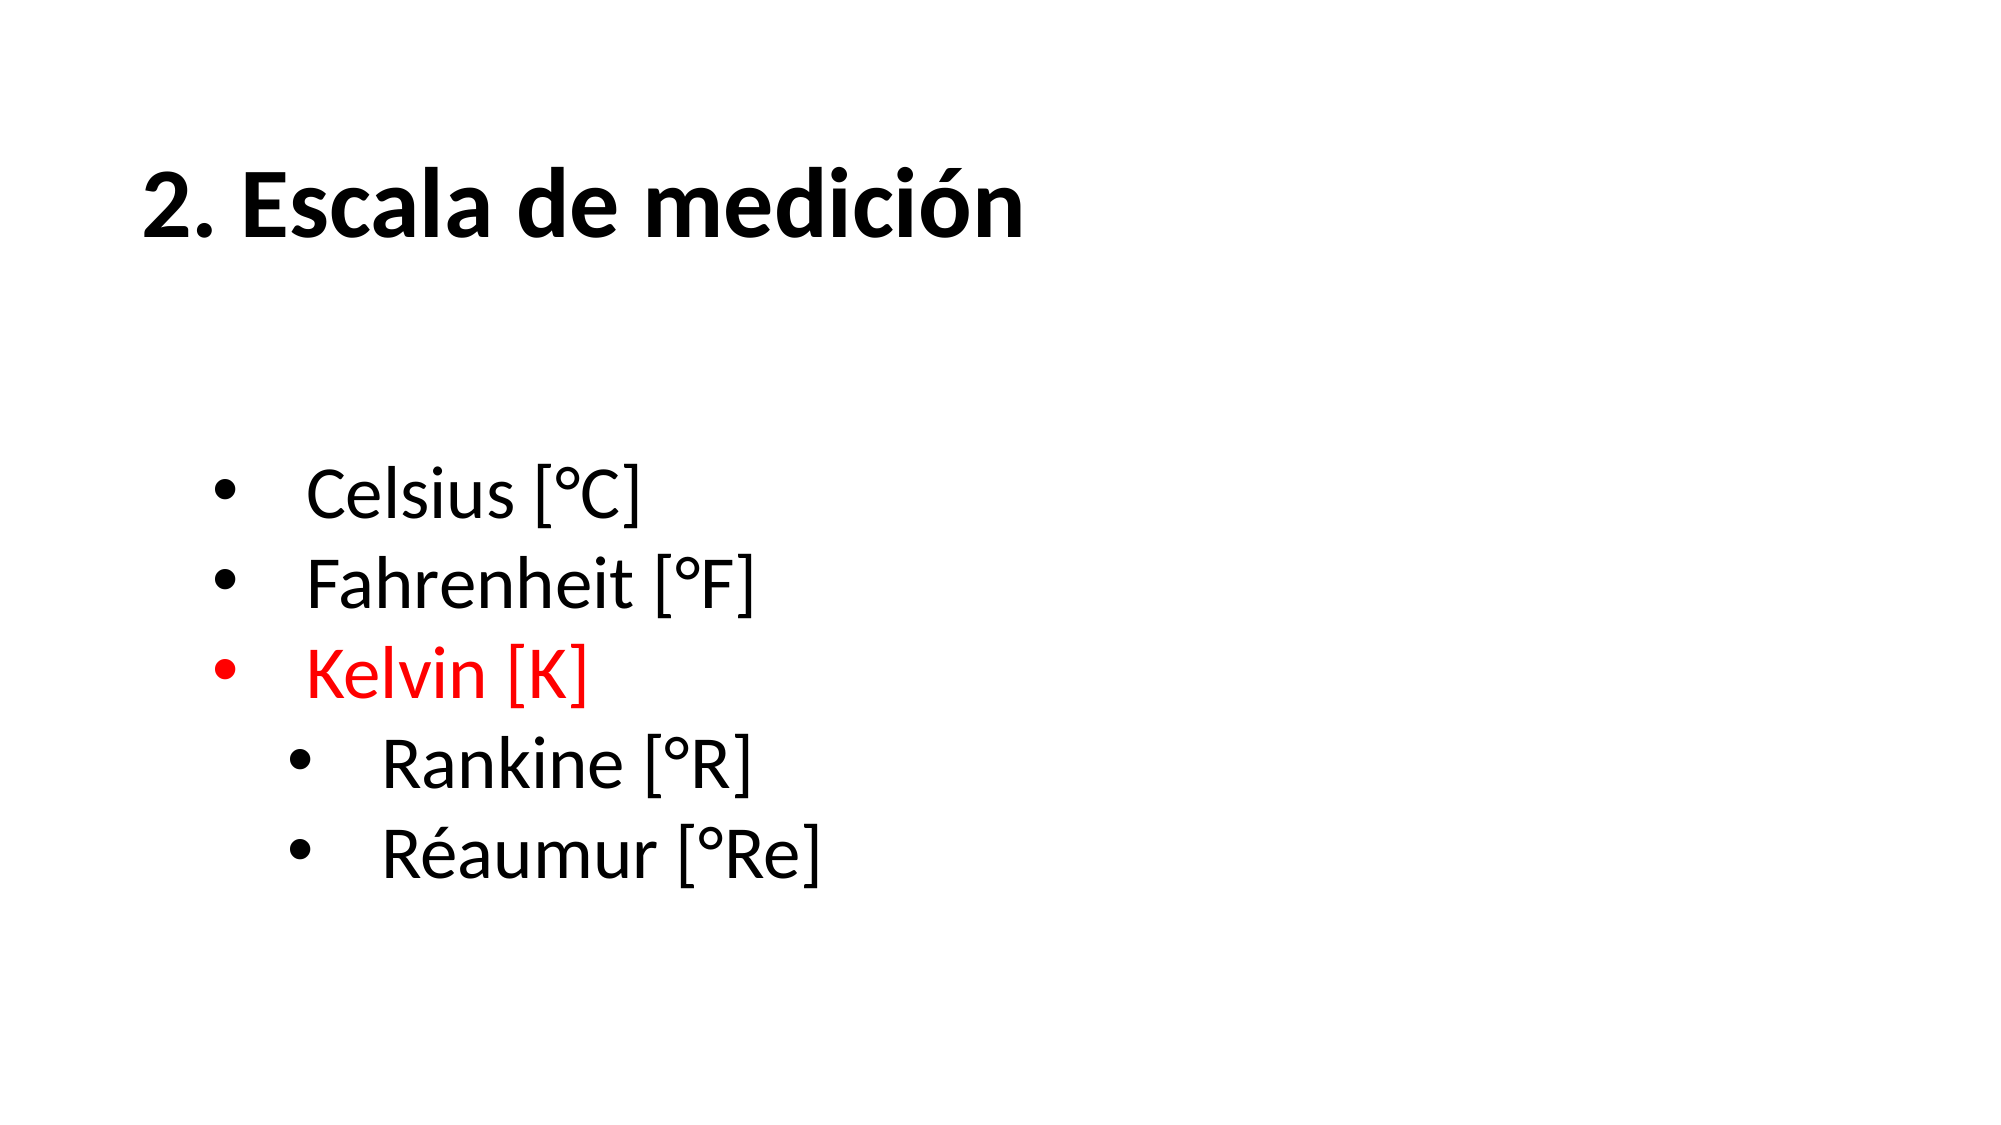

2. Escala de medición
Celsius [°C]
Fahrenheit [°F]
Kelvin [K]
Rankine [°R]
Réaumur [°Re]